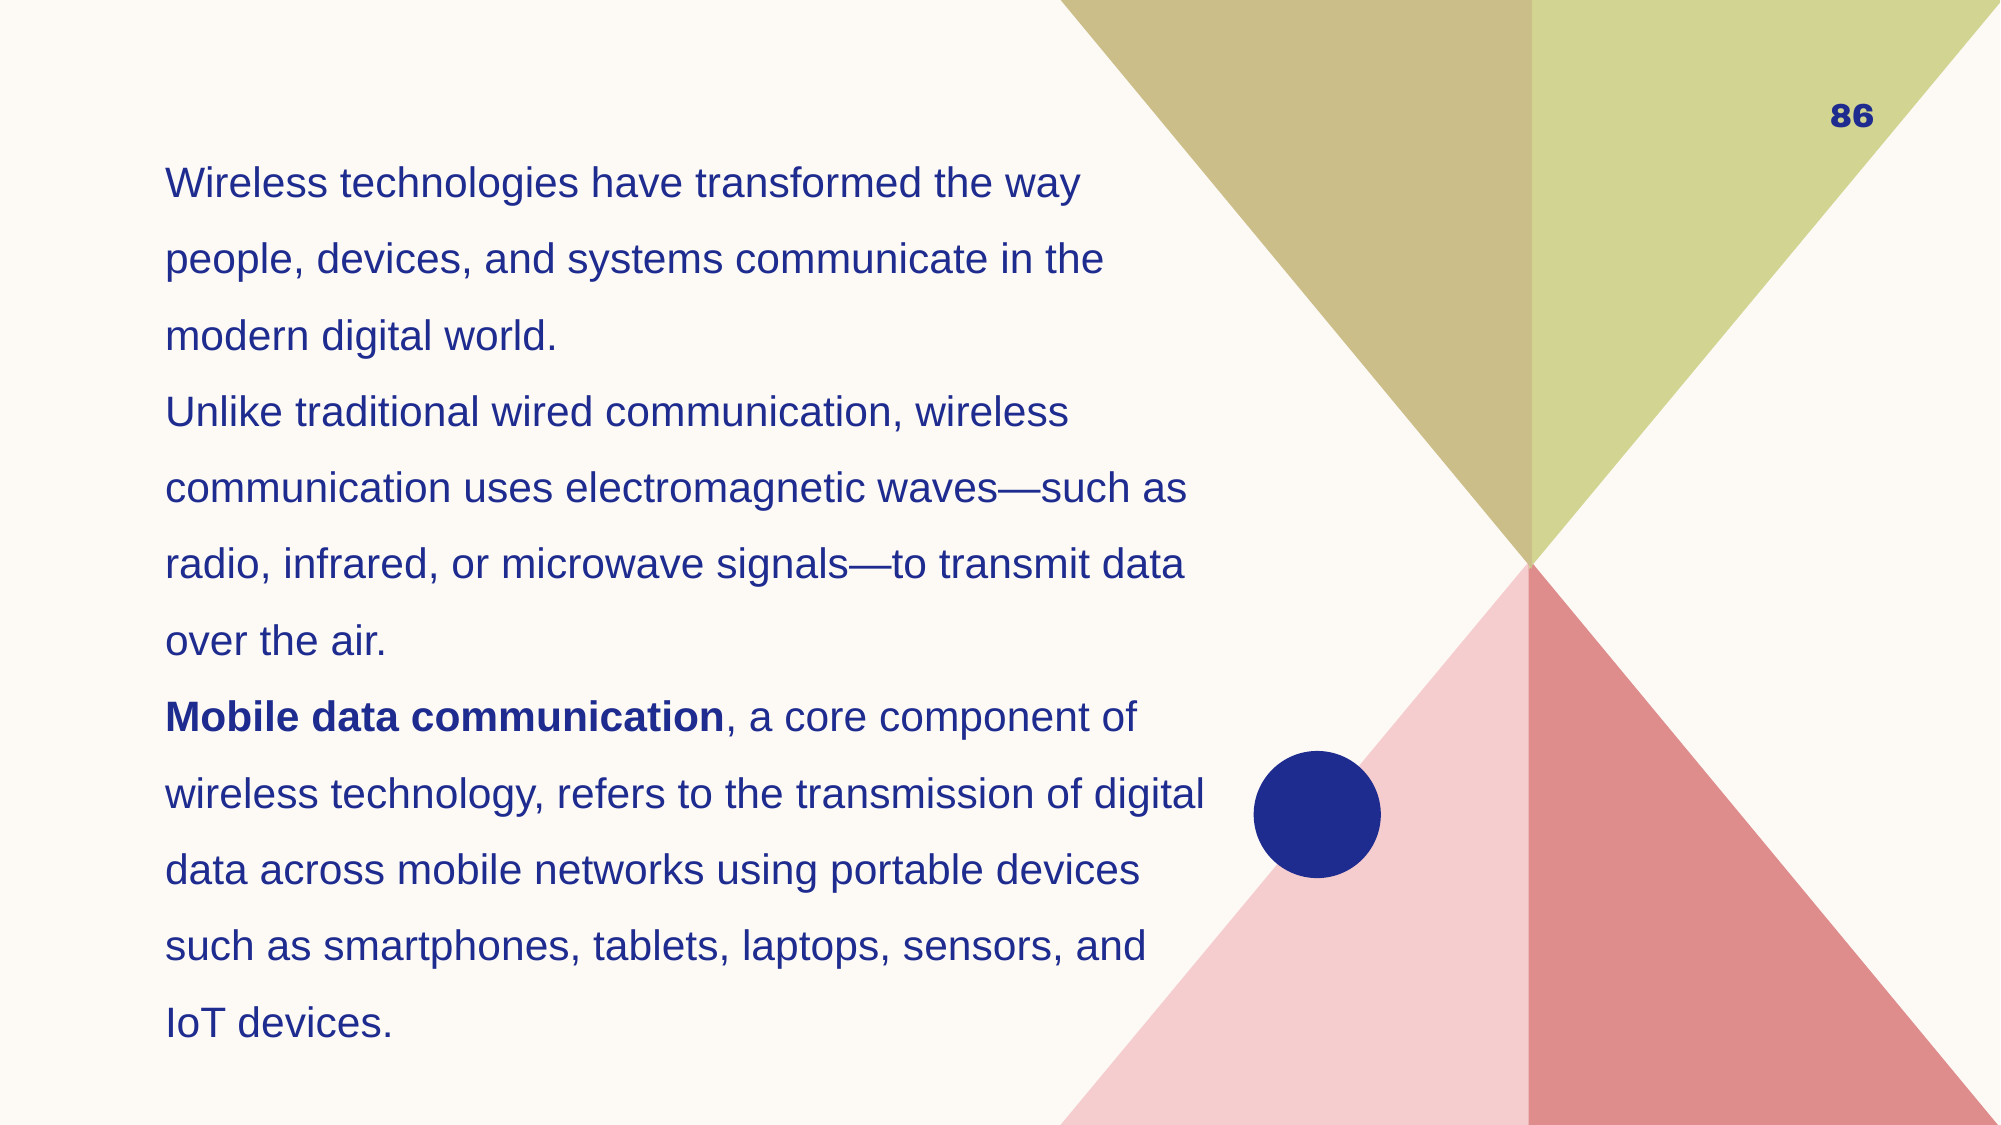

86
Wireless technologies have transformed the way people, devices, and systems communicate in the modern digital world.
Unlike traditional wired communication, wireless communication uses electromagnetic waves—such as radio, infrared, or microwave signals—to transmit data over the air.
Mobile data communication, a core component of wireless technology, refers to the transmission of digital data across mobile networks using portable devices such as smartphones, tablets, laptops, sensors, and IoT devices.